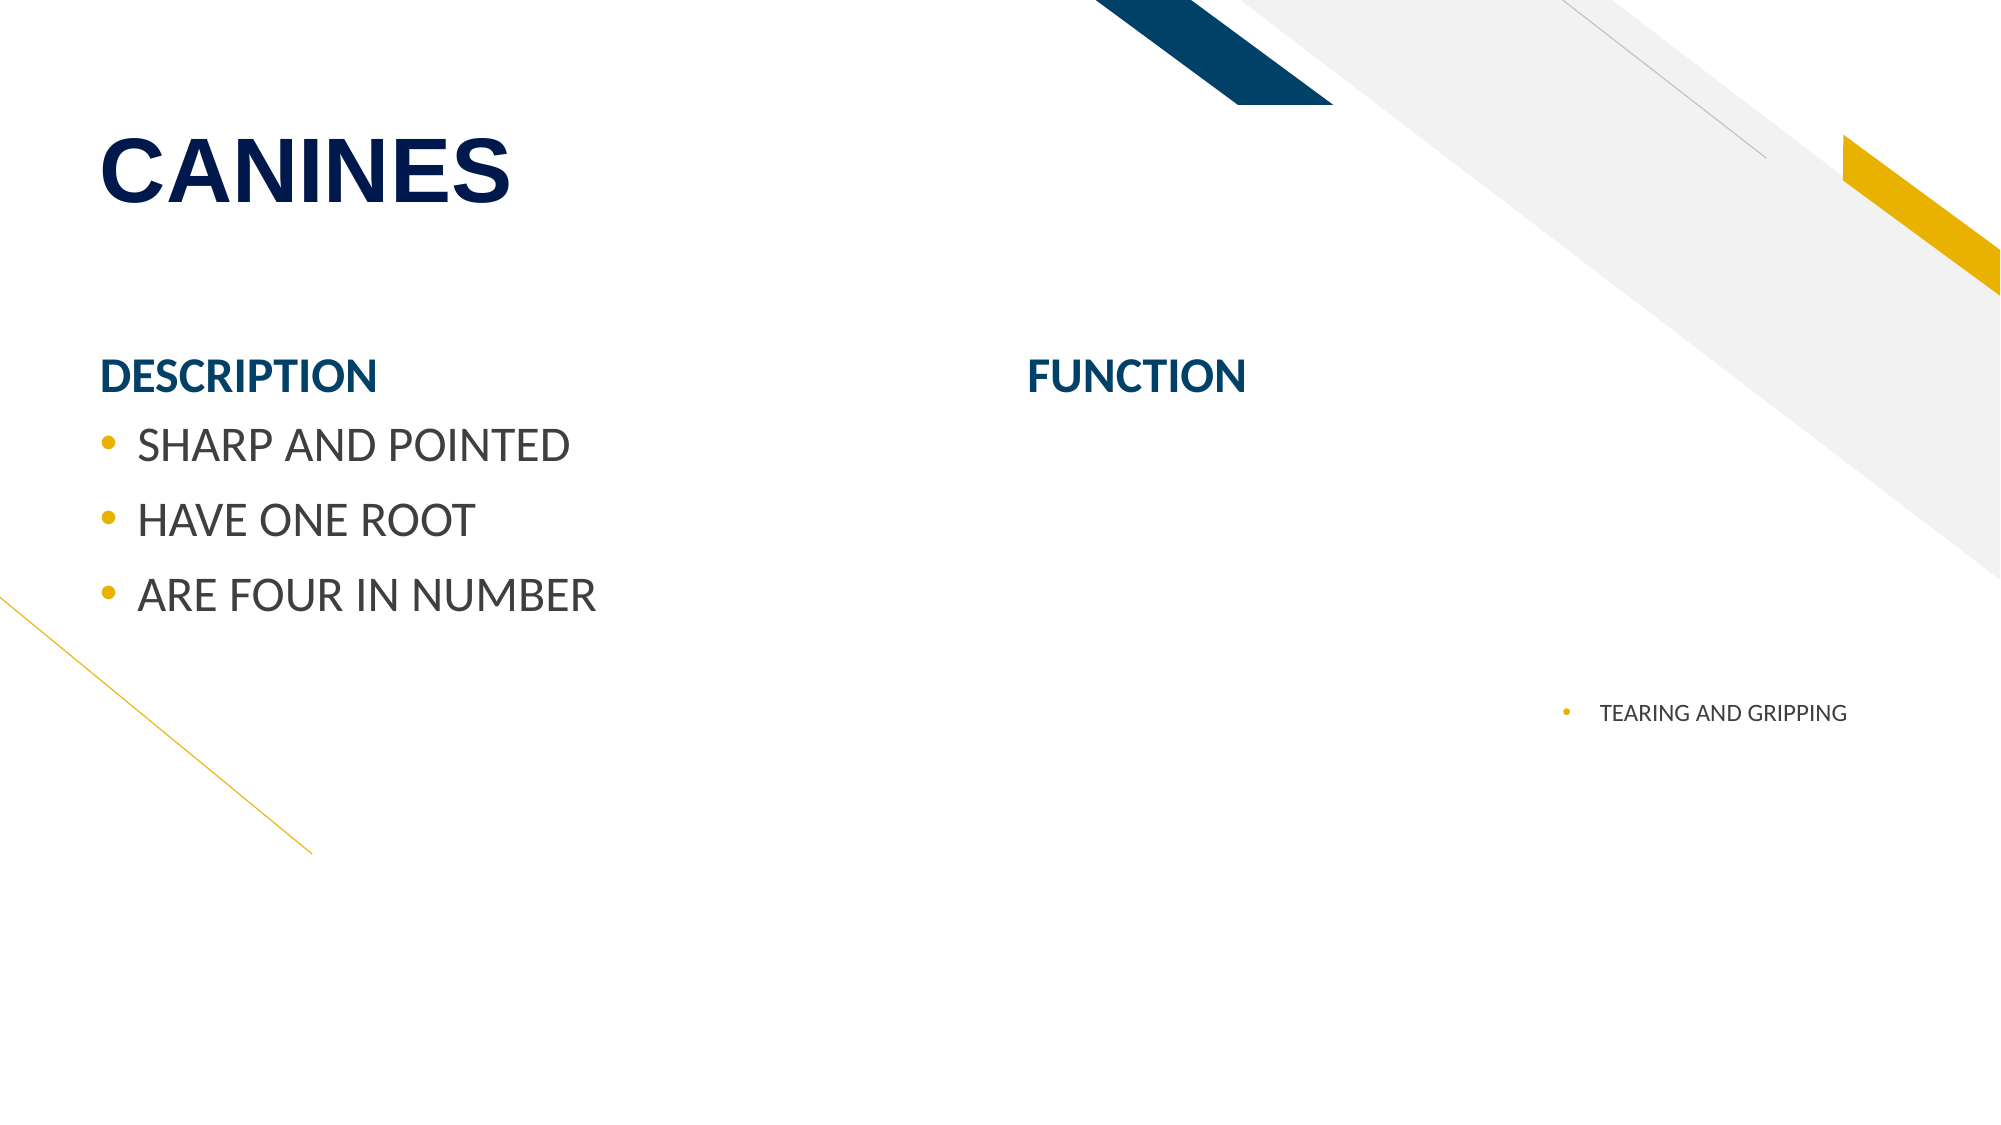

# CANINES
DESCRIPTION
FUNCTION
SHARP AND POINTED
HAVE ONE ROOT
ARE FOUR IN NUMBER
TEARING AND GRIPPING